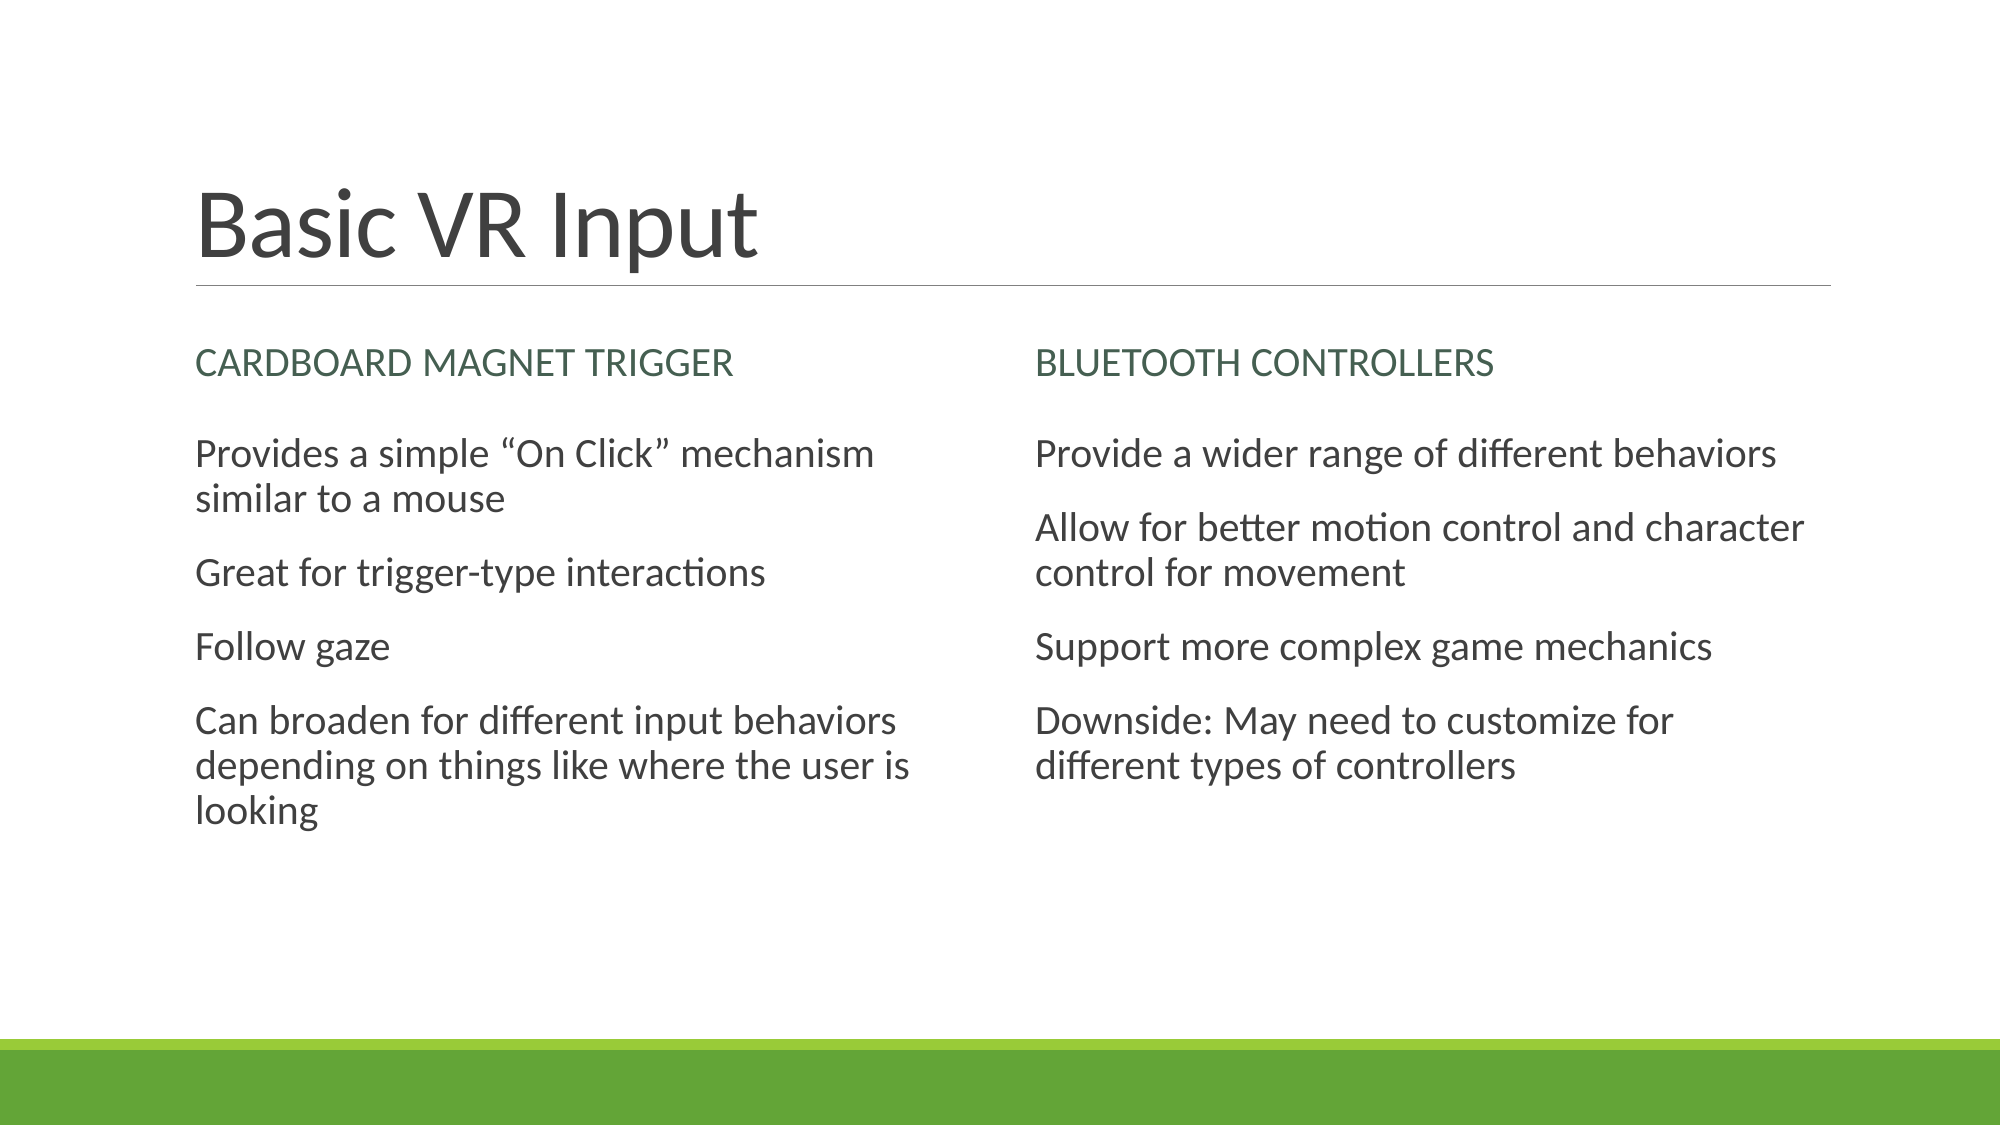

# Basic VR Input
Cardboard Magnet Trigger
Bluetooth Controllers
Provides a simple “On Click” mechanism similar to a mouse
Great for trigger-type interactions
Follow gaze
Can broaden for different input behaviors depending on things like where the user is looking
Provide a wider range of different behaviors
Allow for better motion control and character control for movement
Support more complex game mechanics
Downside: May need to customize for different types of controllers